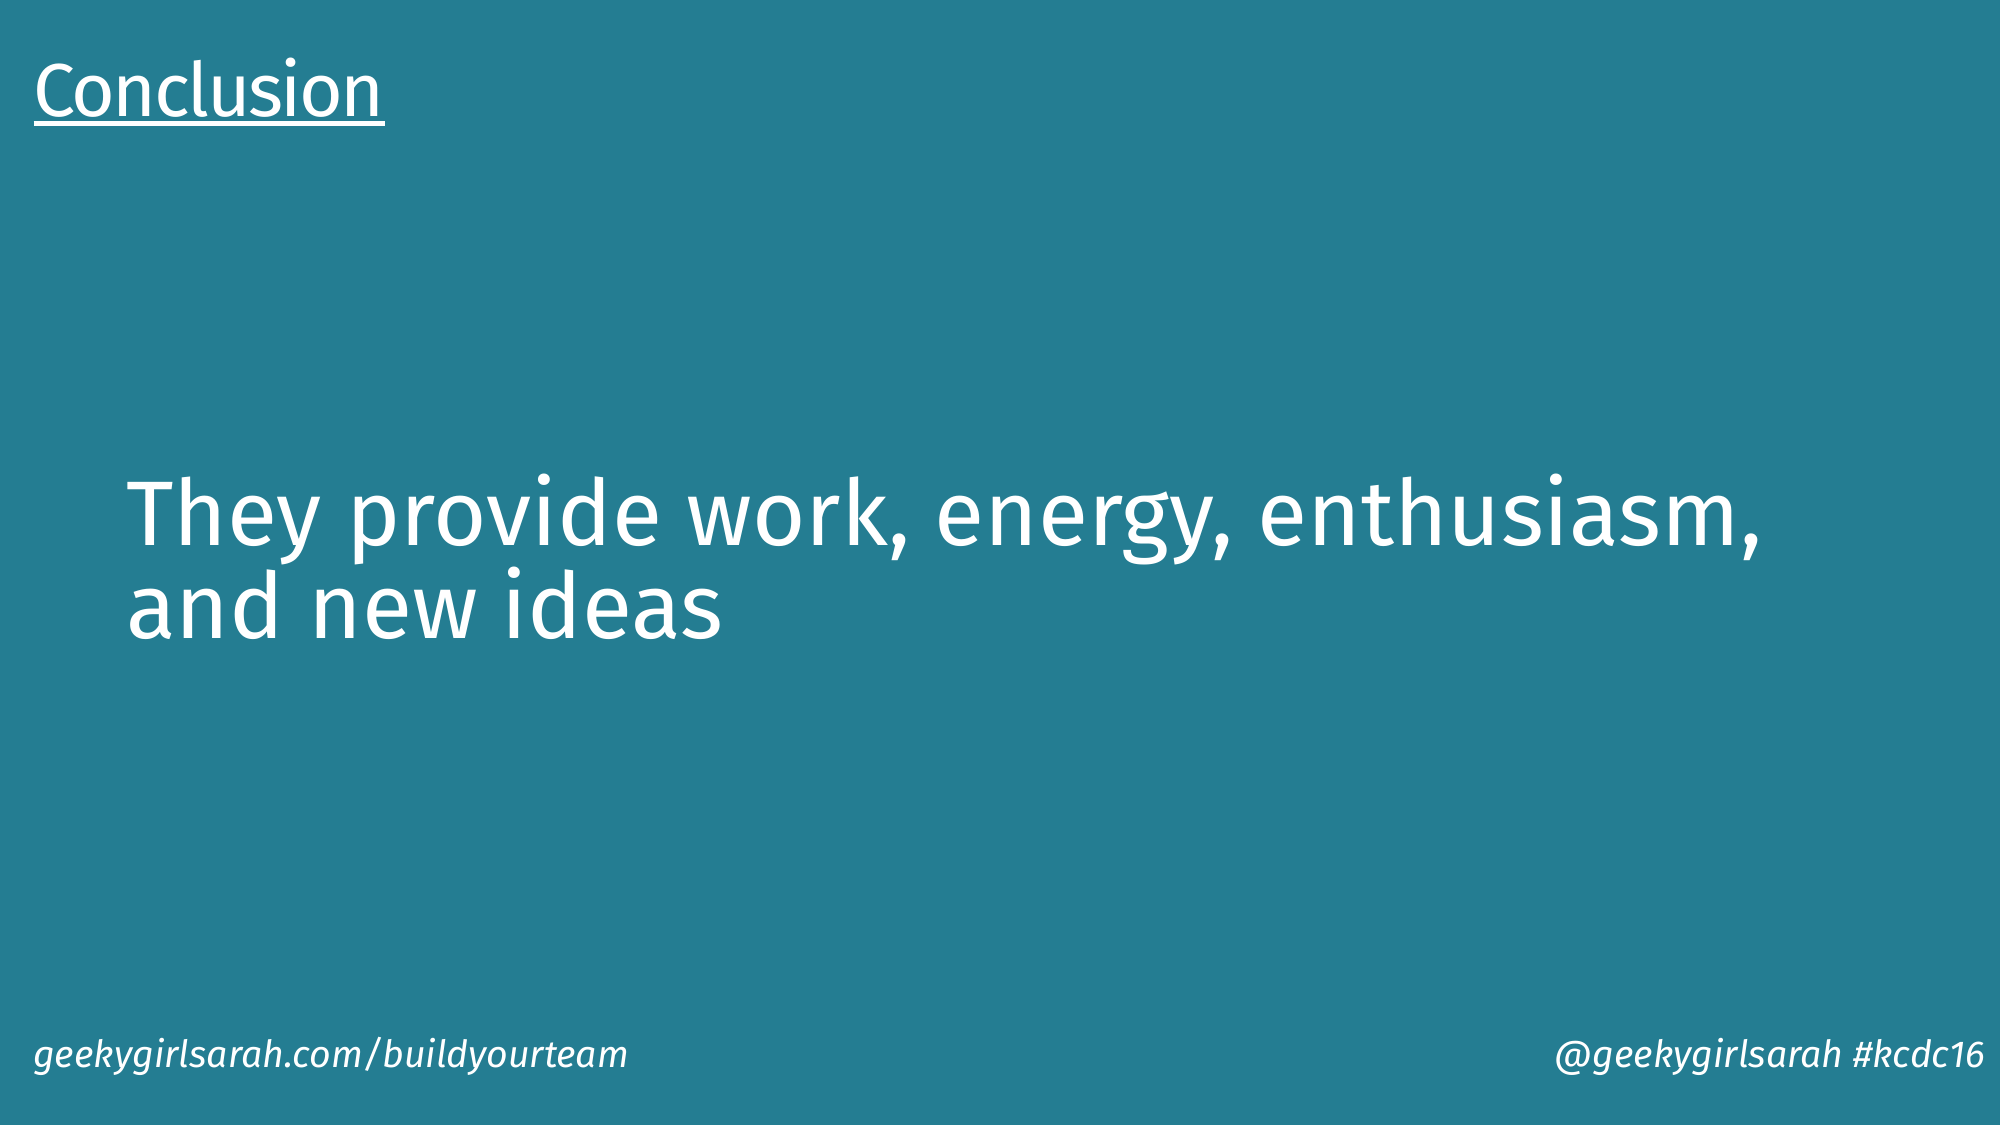

# Conclusion
They provide work, energy, enthusiasm, and new ideas